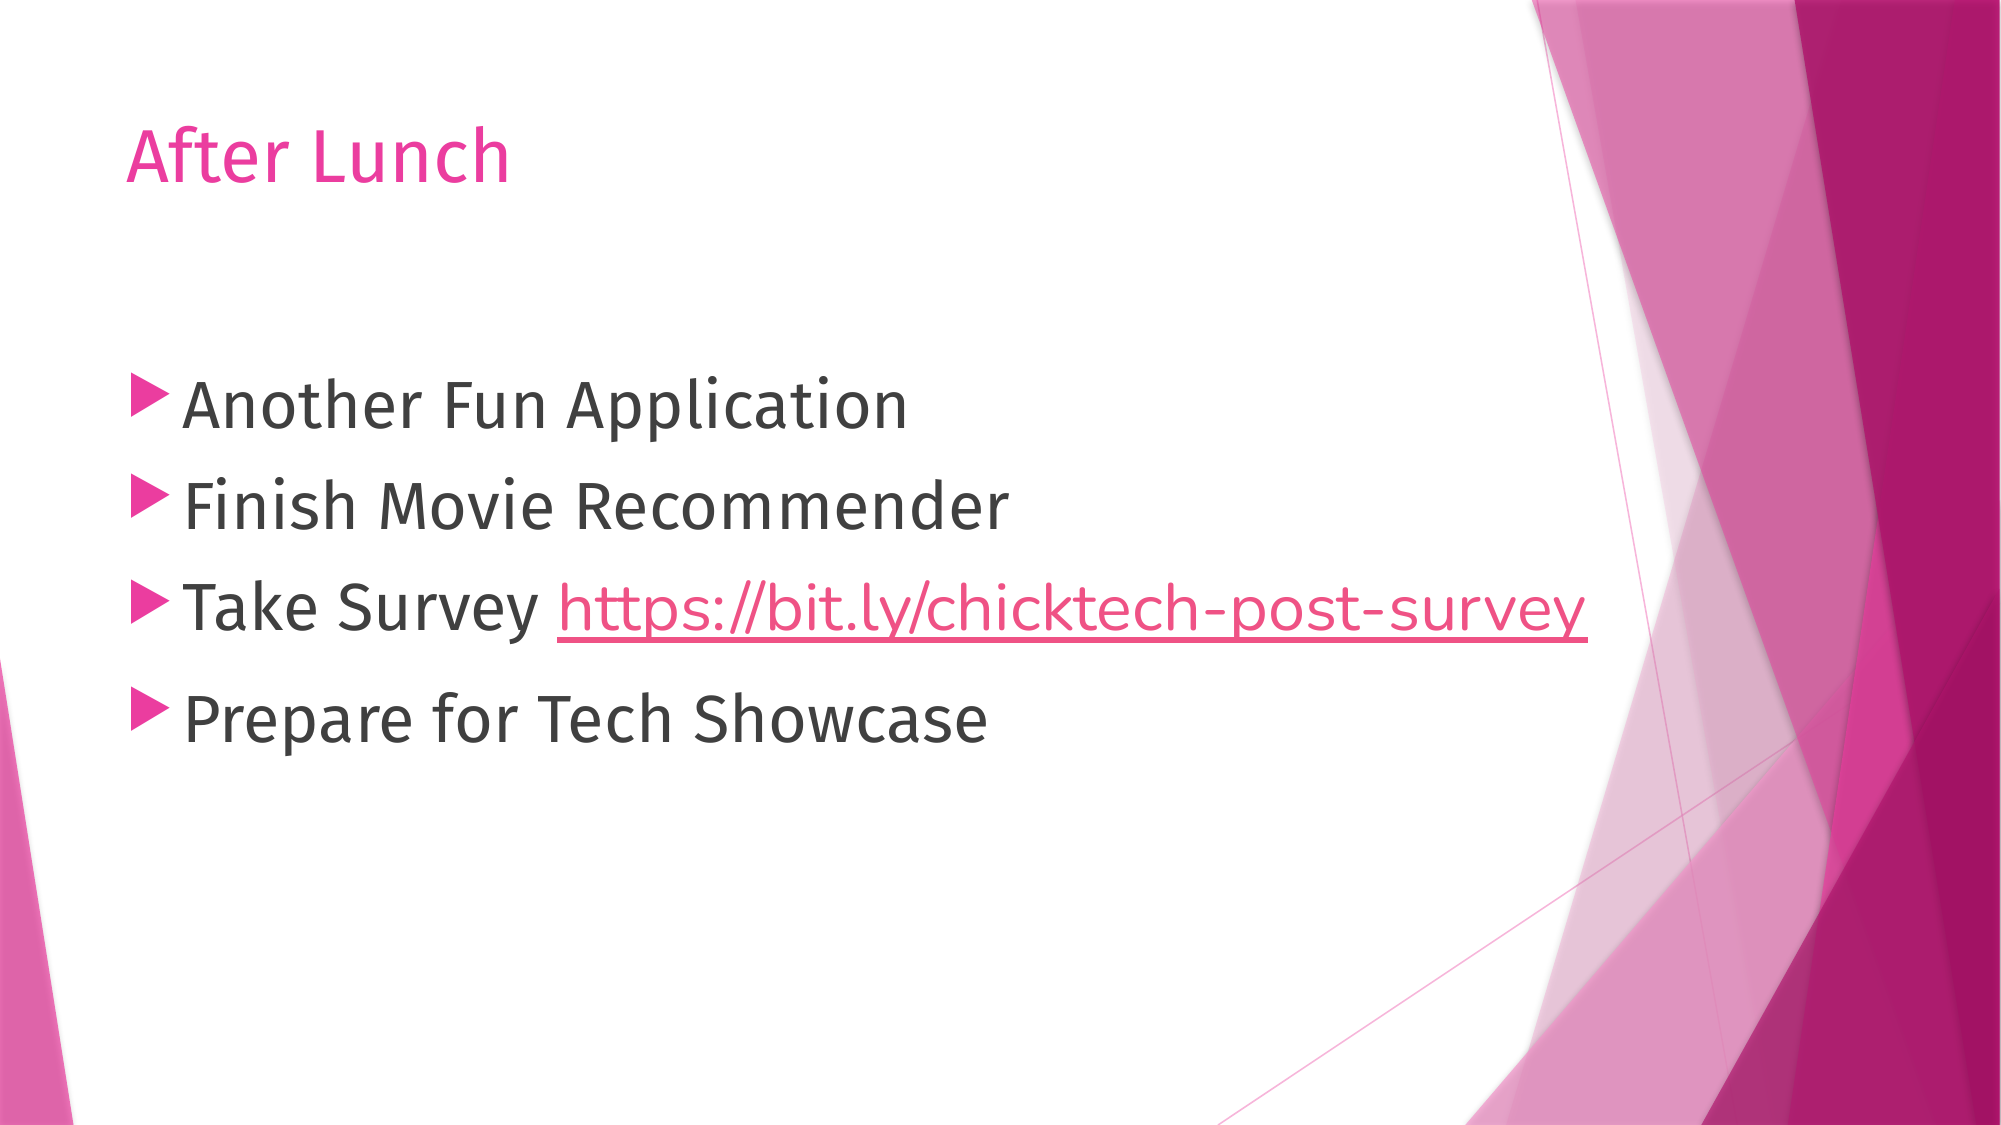

# After Lunch
Another Fun Application
Finish Movie Recommender
Take Survey https://bit.ly/chicktech-post-survey
Prepare for Tech Showcase